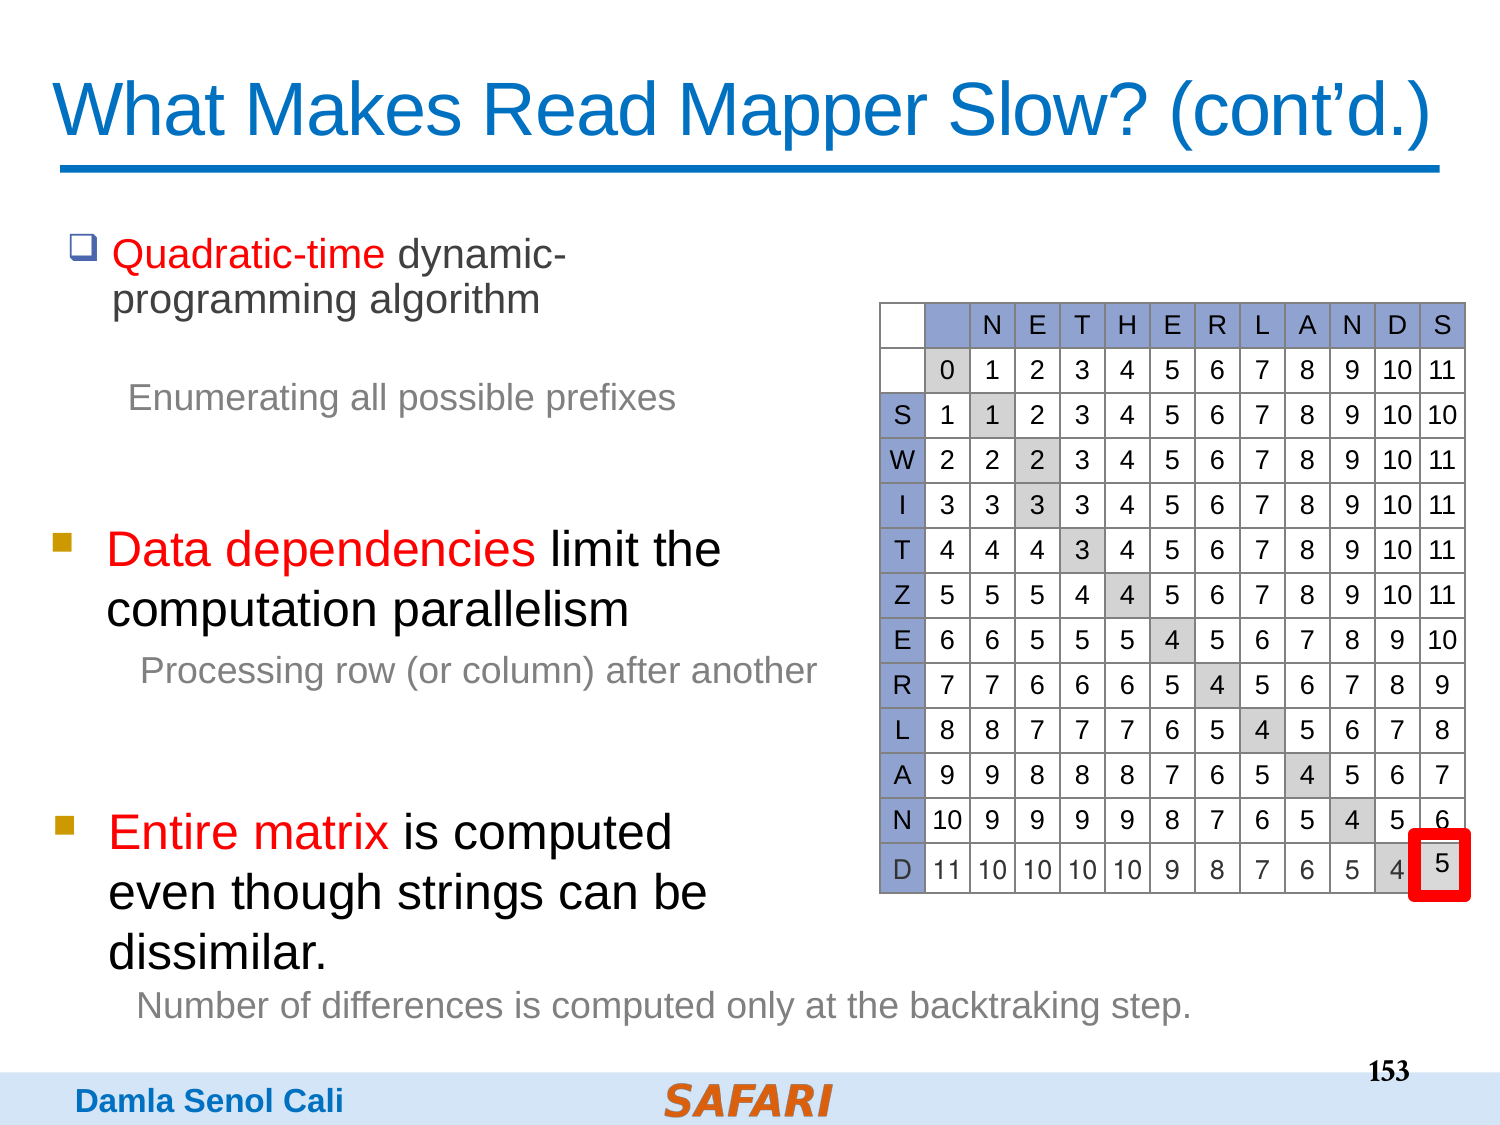

# What Makes Read Mapper Slow? (cont’d.)
Quadratic-time dynamic-programming algorithm

|  |  | N | E | T | H | E | R | L | A | N | D | S |
| --- | --- | --- | --- | --- | --- | --- | --- | --- | --- | --- | --- | --- |
|  | 0 | 1 | 2 | 3 | 4 | 5 | 6 | 7 | 8 | 9 | 10 | 11 |
| S | 1 | 1 | 2 | 3 | 4 | 5 | 6 | 7 | 8 | 9 | 10 | 10 |
| W | 2 | 2 | 2 | 3 | 4 | 5 | 6 | 7 | 8 | 9 | 10 | 11 |
| I | 3 | 3 | 3 | 3 | 4 | 5 | 6 | 7 | 8 | 9 | 10 | 11 |
| T | 4 | 4 | 4 | 3 | 4 | 5 | 6 | 7 | 8 | 9 | 10 | 11 |
| Z | 5 | 5 | 5 | 4 | 4 | 5 | 6 | 7 | 8 | 9 | 10 | 11 |
| E | 6 | 6 | 5 | 5 | 5 | 4 | 5 | 6 | 7 | 8 | 9 | 10 |
| R | 7 | 7 | 6 | 6 | 6 | 5 | 4 | 5 | 6 | 7 | 8 | 9 |
| L | 8 | 8 | 7 | 7 | 7 | 6 | 5 | 4 | 5 | 6 | 7 | 8 |
| A | 9 | 9 | 8 | 8 | 8 | 7 | 6 | 5 | 4 | 5 | 6 | 7 |
| N | 10 | 9 | 9 | 9 | 9 | 8 | 7 | 6 | 5 | 4 | 5 | 6 |
| D | 11 | 10 | 10 | 10 | 10 | 9 | 8 | 7 | 6 | 5 | 4 | 5 |
Enumerating all possible prefixes
Data dependencies limit the computation parallelism
Processing row (or column) after another
Entire matrix is computed even though strings can be dissimilar.

Number of differences is computed only at the backtraking step.
153